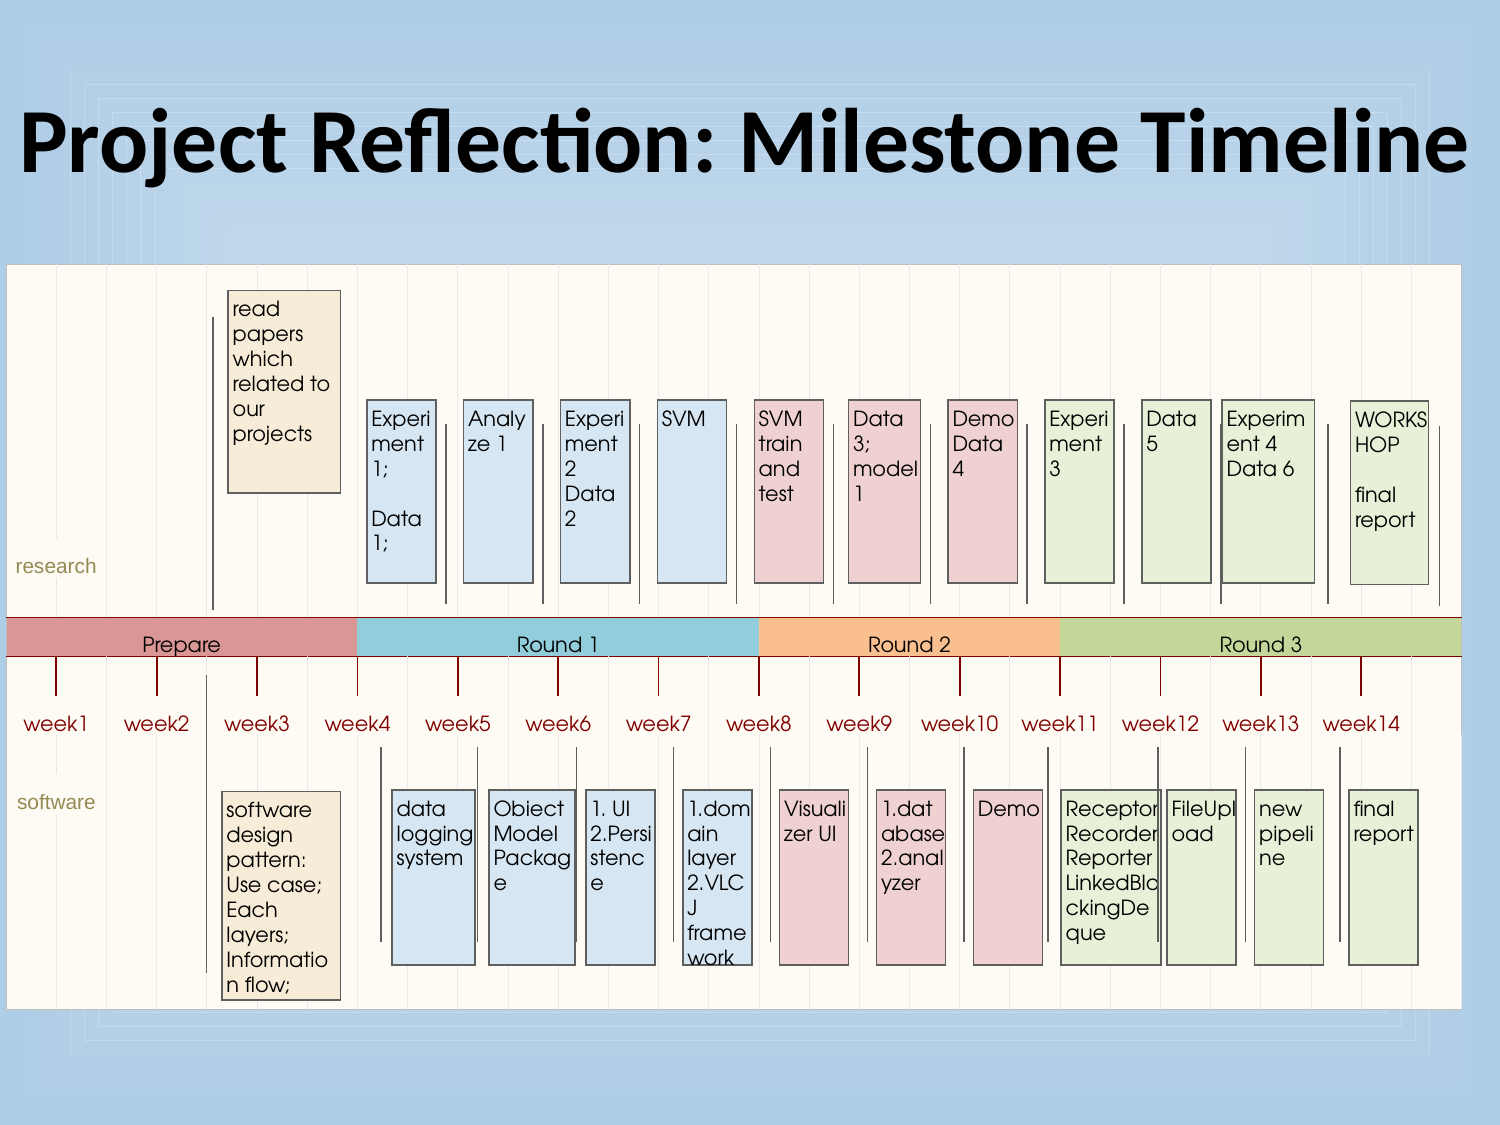

# Project Reflection: Milestone Timeline
|  |  |  |  |  |  |  |  |  |  |  |  |  |  |  |  |  |  |  |  |  |  |  |  |  |  |  |  |  |
| --- | --- | --- | --- | --- | --- | --- | --- | --- | --- | --- | --- | --- | --- | --- | --- | --- | --- | --- | --- | --- | --- | --- | --- | --- | --- | --- | --- | --- |
|  |  |  |  |  |  |  |  |  |  |  |  |  |  |  |  |  |  |  |  |  |  |  |  |  |  |  |  |  |
|  |  |  |  |  |  |  |  |  |  |  |  |  |  |  |  |  |  |  |  |  |  |  |  |  |  |  |  |  |
|  |  |  |  |  |  |  |  |  |  |  |  |  |  |  |  |  |  |  |  |  |  |  |  |  |  |  |  |  |
|  |  |  |  |  |  |  |  |  |  |  |  |  |  |  |  |  |  |  |  |  |  |  |  |  |  |  |  |  |
|  |  |  |  |  |  |  |  |  |  |  |  |  |  |  |  |  |  |  |  |  |  |  |  |  |  |  |  |  |
|  |  |  |  |  |  |  |  |  |  |  |  |  |  |  |  |  |  |  |  |  |  |  |  |  |  |  |  |  |
| research |  |  |  |  |  |  |  |  |  |  |  |  |  |  |  |  |  |  |  |  |  |  |  |  |  |  |  |  |
|  |  |  |  |  |  |  |  |  |  |  |  |  |  |  |  |  |  |  |  |  |  |  |  |  |  |  |  |  |
| Prepare |  |  |  |  |  |  | Round 1 |  |  |  |  |  |  |  | Round 2 |  |  |  |  |  | Round 3 |  |  |  |  |  |  |  |
|  |  |  |  |  |  |  |  |  |  |  |  |  |  |  |  |  |  |  |  |  |  |  |  |  |  |  |  |  |
| week1 |  | week2 |  | week3 |  | week4 |  | week5 |  | week6 |  | week7 |  | week8 |  | week9 |  | week10 |  | week11 |  | week12 |  | week13 |  | week14 |  |  |
|  |  |  |  |  |  |  |  |  |  |  |  |  |  |  |  |  |  |  |  |  |  |  |  |  |  |  |  |  |
| software |  |  |  |  |  |  |  |  |  |  |  |  |  |  |  |  |  |  |  |  |  |  |  |  |  |  |  |  |
|  |  |  |  |  |  |  |  |  |  |  |  |  |  |  |  |  |  |  |  |  |  |  |  |  |  |  |  |  |
|  |  |  |  |  |  |  |  |  |  |  |  |  |  |  |  |  |  |  |  |  |  |  |  |  |  |  |  |  |
|  |  |  |  |  |  |  |  |  |  |  |  |  |  |  |  |  |  |  |  |  |  |  |  |  |  |  |  |  |
|  |  |  |  |  |  |  |  |  |  |  |  |  |  |  |  |  |  |  |  |  |  |  |  |  |  |  |  |  |
|  |  |  |  |  |  |  |  |  |  |  |  |  |  |  |  |  |  |  |  |  |  |  |  |  |  |  |  |  |
read papers which related to our projects
Experiment 1;

Data 1;
Analyze 1
Experiment 2
Data 2
SVM
SVM train and test
Data 3;
model1
Demo
Data 4
Experiment 3
Data 5
Experiment 4
Data 6
WORKSHOP

final report
data logging system
Obiect Model Package
1. UI
2.Persistence
1.domain layer
2.VLCJ framework
Visualizer UI
1.database
2.analyzer

Demo
Receptor
Recorder
Reporter
LinkedBlockingDeque
FileUpload
new pipeline
final report
software design pattern:
Use case;
Each layers;
Information flow;